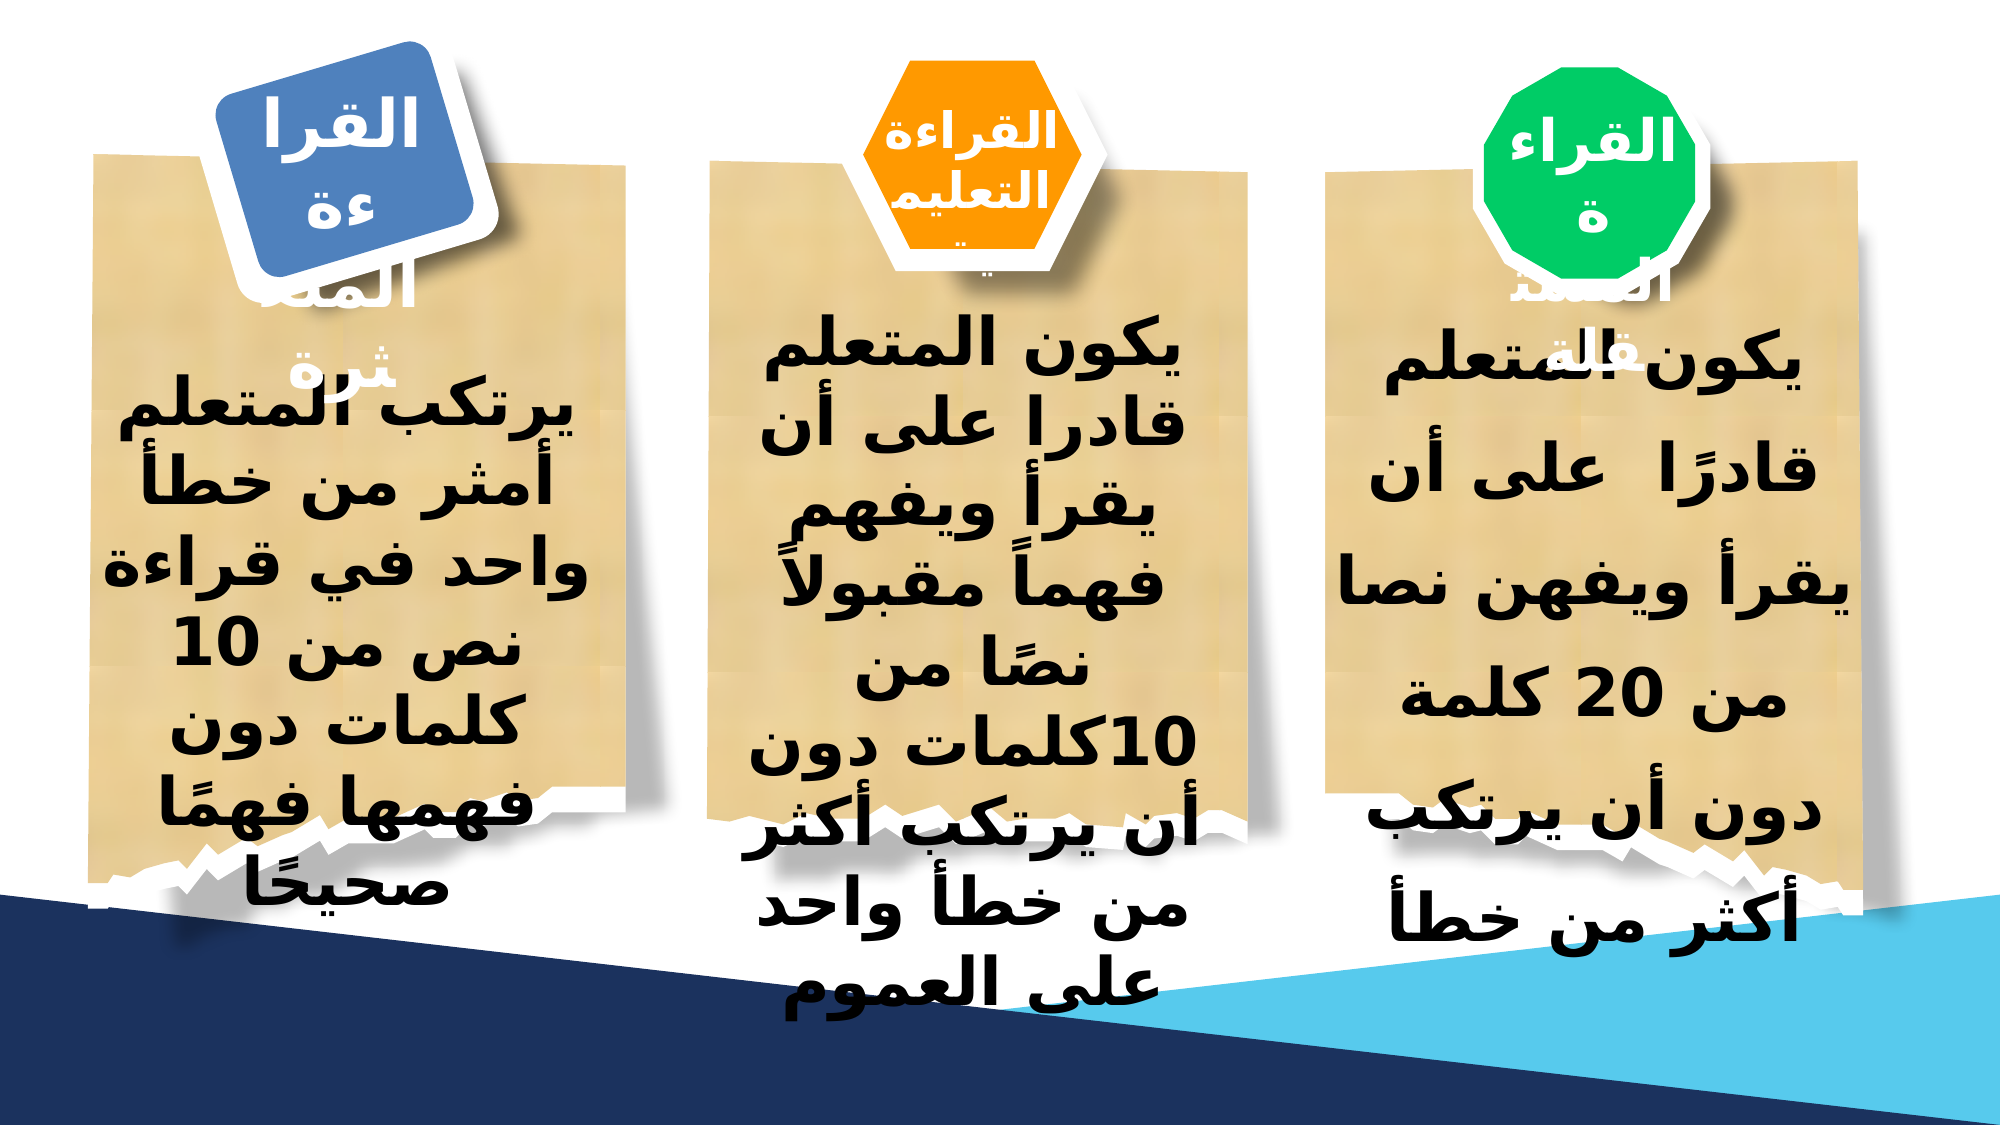

القراءة التعليمية

القراءة المتعثرة

القراءة المستقلة

يكون المتعلم قادرًا  على أن يقرأ ويفهن نصا من 20 كلمة دون أن يرتكب أكثر من خطأ
يكون المتعلم قادرا على أن يقرأ ويفهم فهماً مقبولاً نصًا من 10كلمات دون أن يرتكب أكثر من خطأ واحد على العموم

يرتكب المتعلم أمثر من خطأ واحد في قراءة نص من 10 كلمات دون فهمها فهمًا صحيحًا